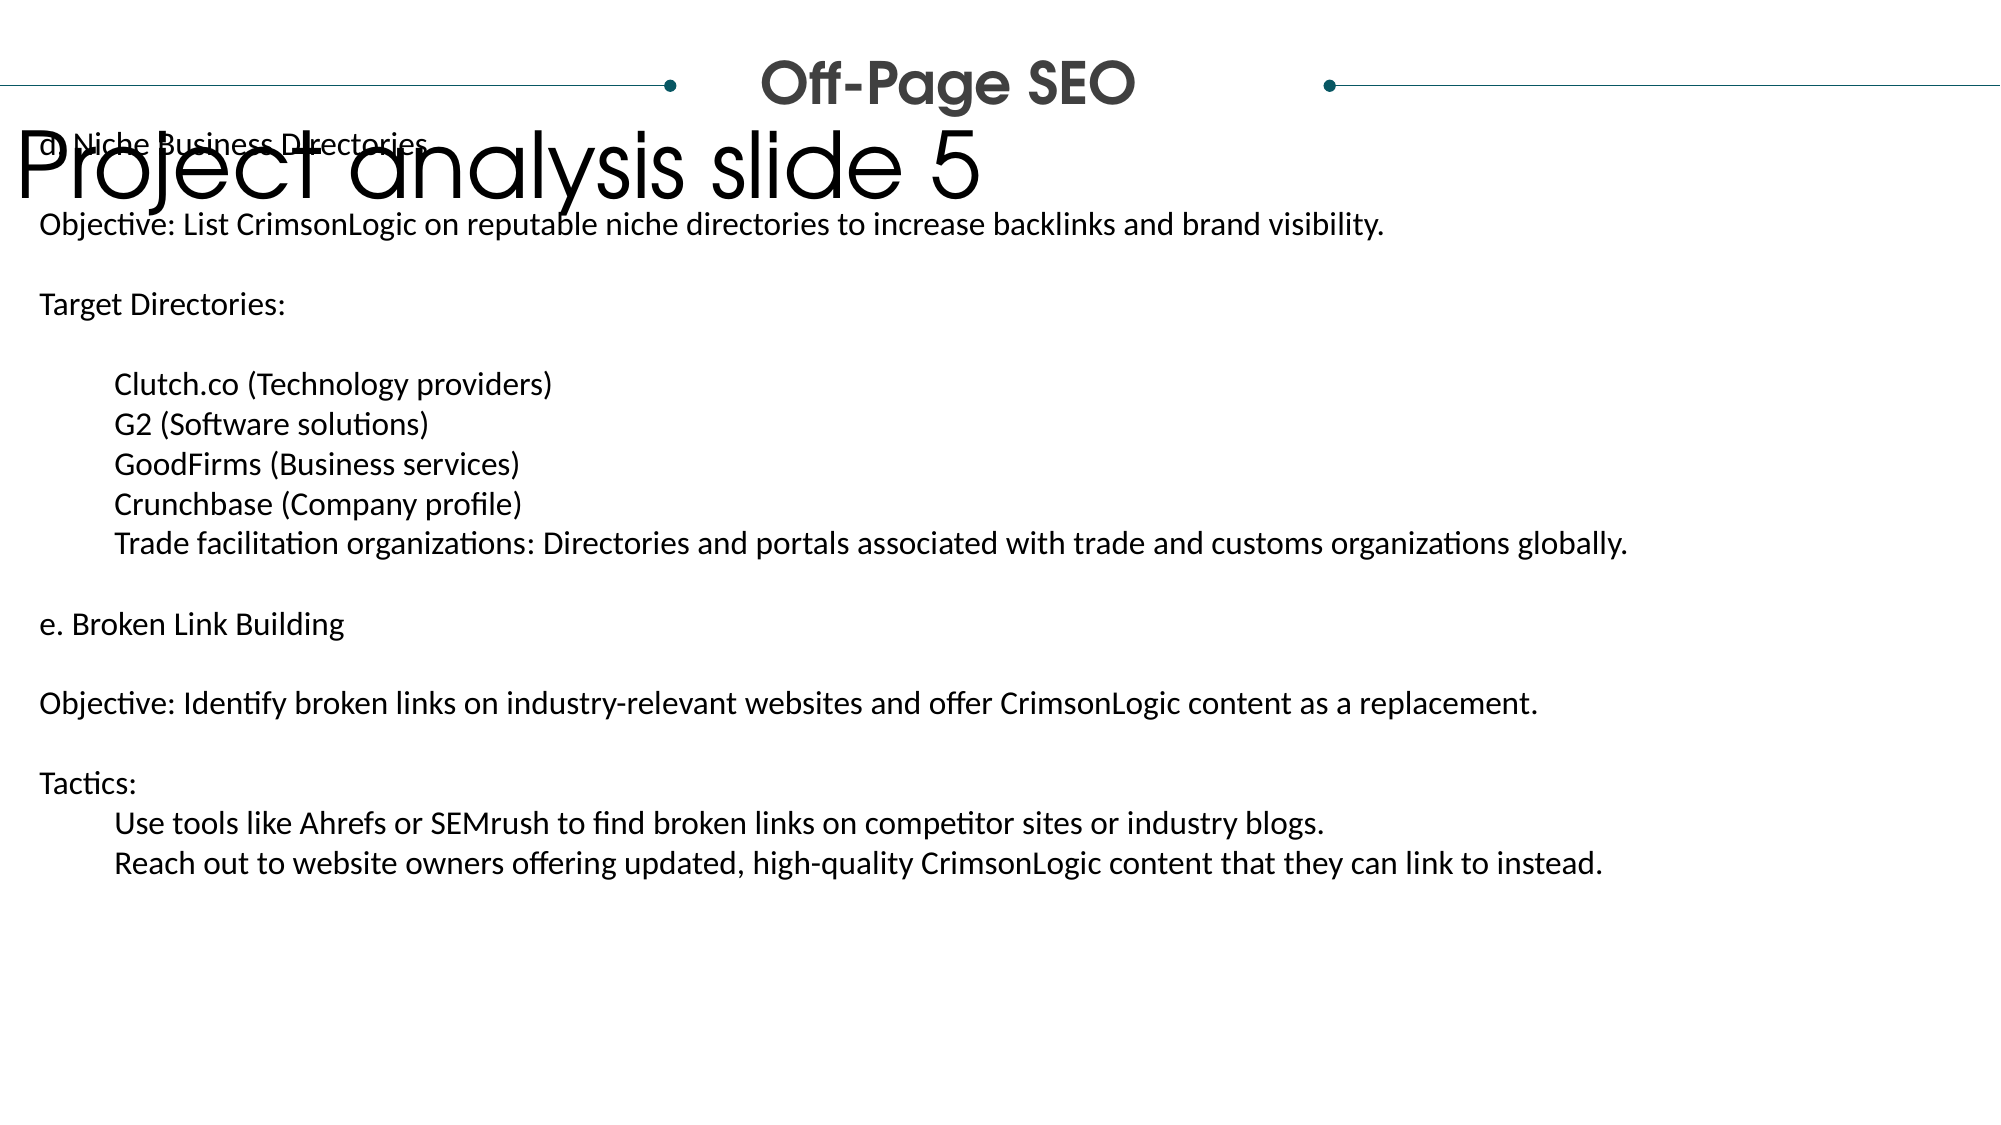

Off-Page SEO
Project analysis slide 5
d. Niche Business Directories

Objective: List CrimsonLogic on reputable niche directories to increase backlinks and brand visibility.

Target Directories:

Clutch.co (Technology providers)
G2 (Software solutions)
GoodFirms (Business services)
Crunchbase (Company profile)
Trade facilitation organizations: Directories and portals associated with trade and customs organizations globally.

e. Broken Link Building

Objective: Identify broken links on industry-relevant websites and offer CrimsonLogic content as a replacement.

Tactics:
Use tools like Ahrefs or SEMrush to find broken links on competitor sites or industry blogs.
Reach out to website owners offering updated, high-quality CrimsonLogic content that they can link to instead.